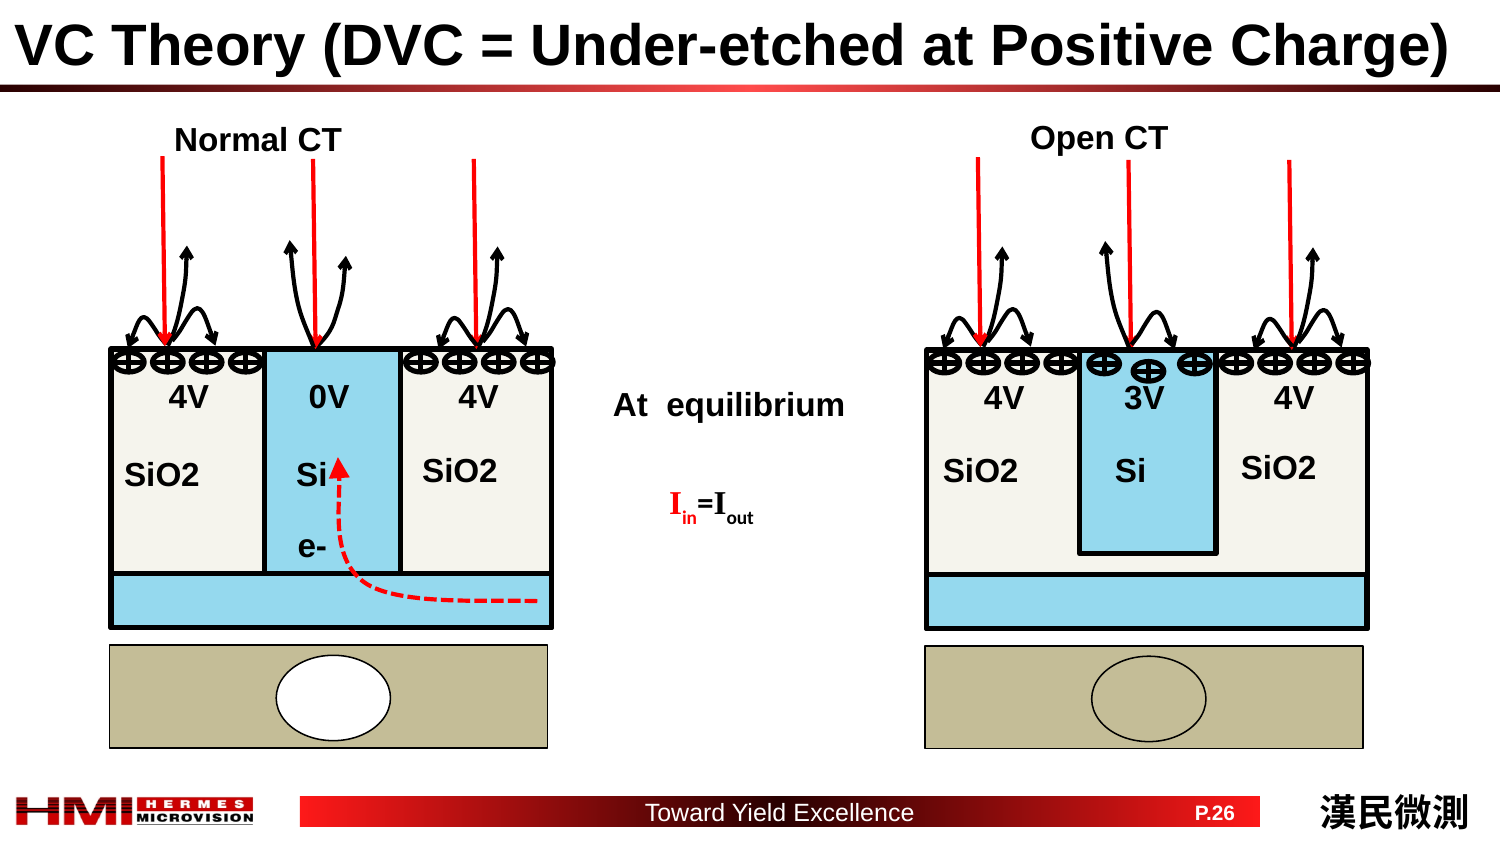

VC Theory (DVC = Under-etched at Positive Charge)
 Open CT
Normal CT

0V
4V
4V
4V
3V
4V
At  equilibrium
SiO2
SiO2
SiO2
Si
SiO2
Si

Iin=Iout
e-